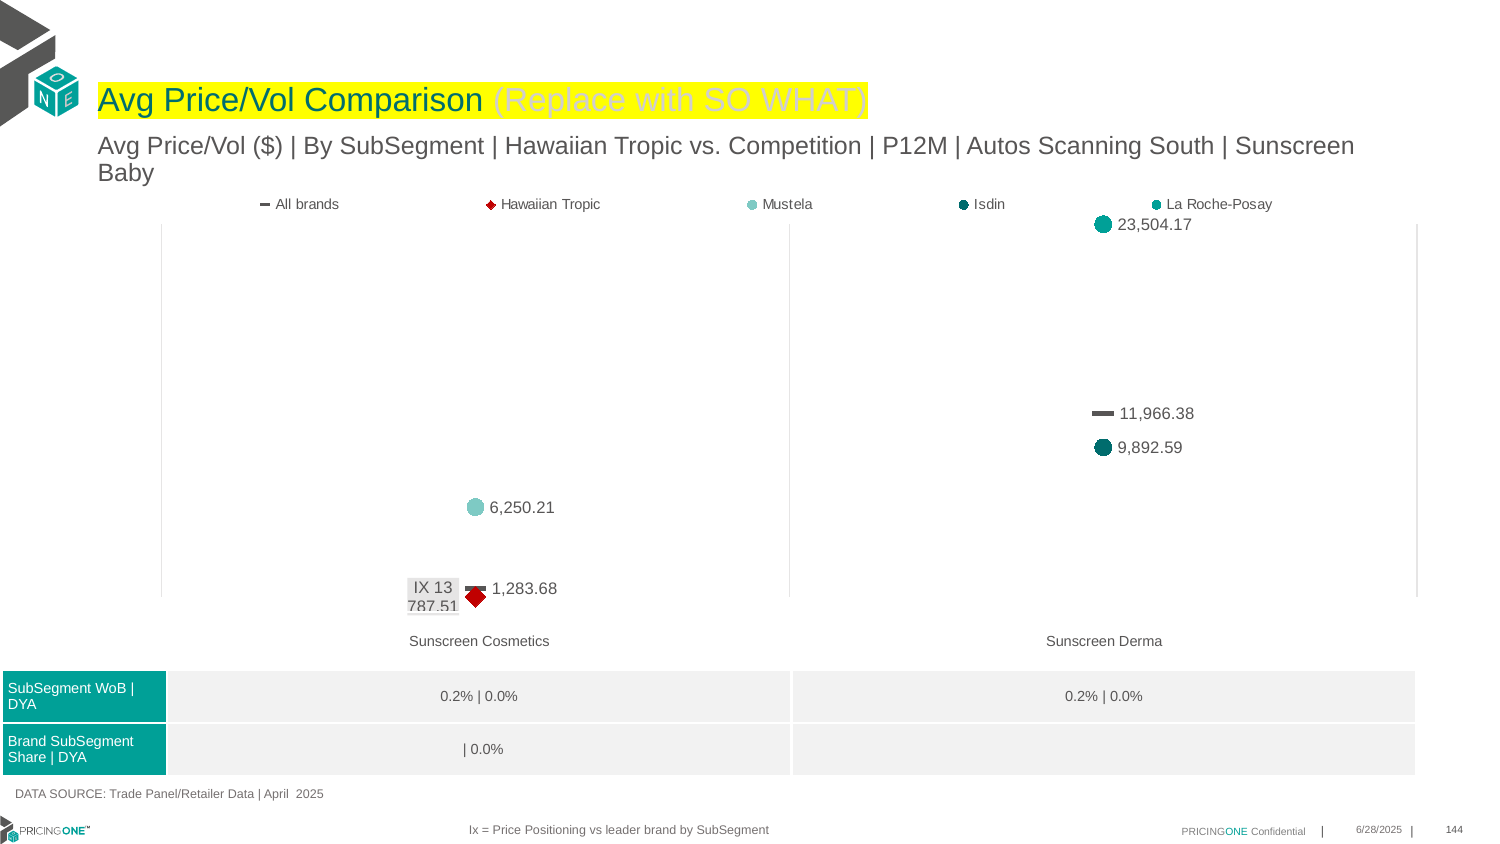

# Avg Price/Vol Comparison (Replace with SO WHAT)
Avg Price/Vol ($) | By SubSegment | Hawaiian Tropic vs. Competition | P12M | Autos Scanning South | Sunscreen Baby

### Chart

| Category | All brands | Hawaiian Tropic | Mustela | Isdin | La Roche-Posay |
|---|---|---|---|---|---|
| IX 13 | 1283.68 | 787.51 | 6250.21 | None | None |
| None | 11966.38 | None | None | 9892.59 | 23504.17 |
|  | Sunscreen Cosmetics | Sunscreen Derma |
| --- | --- | --- |
| SubSegment WoB | DYA | 0.2% | 0.0% | 0.2% | 0.0% |
| Brand SubSegment Share | DYA | | 0.0% |  |
DATA SOURCE: Trade Panel/Retailer Data | April  2025
Ix = Price Positioning vs leader brand by SubSegment
6/28/2025
144